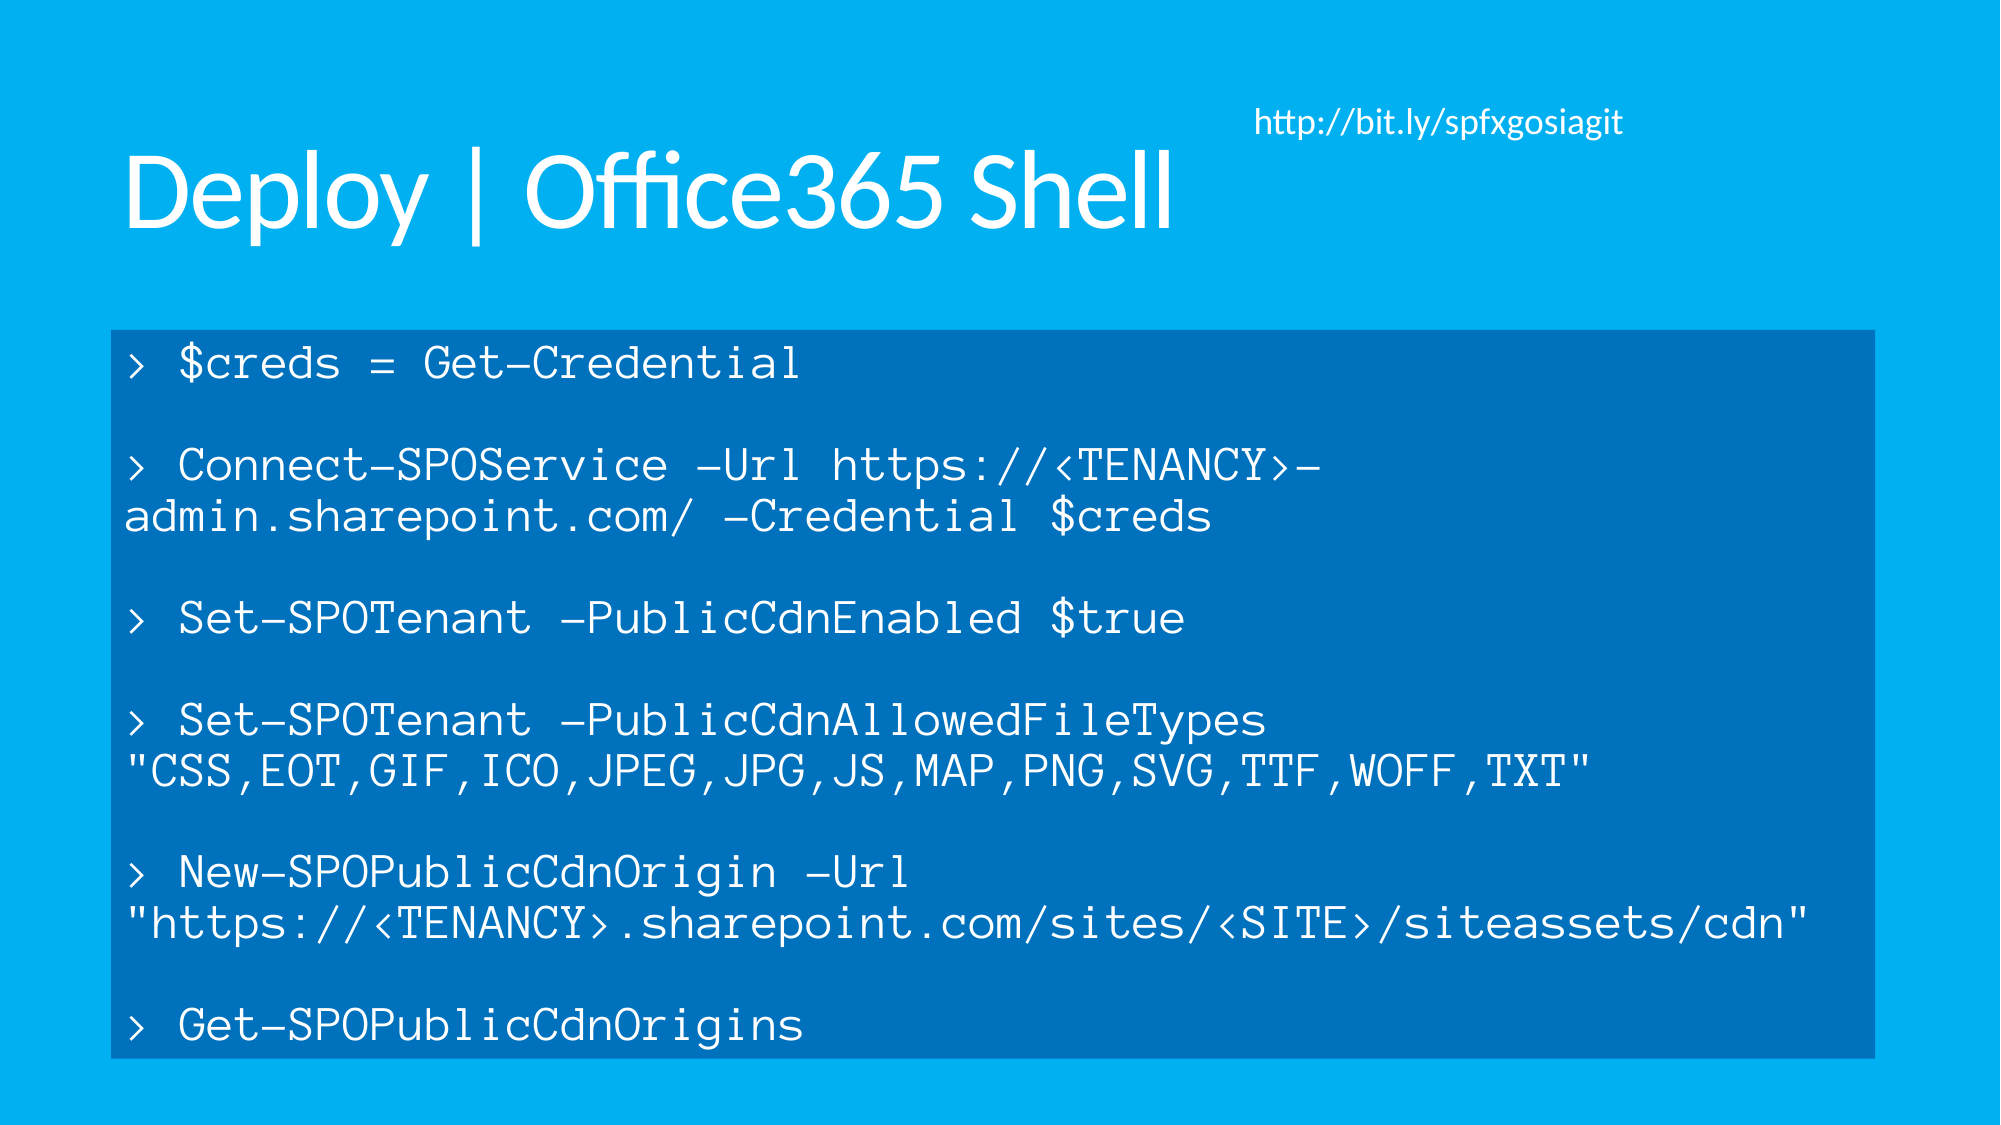

# Deploy | Office365 Shell
http://bit.ly/spfxgosiagit
> $creds = Get-Credential

> Connect-SPOService -Url https://<TENANCY>-admin.sharepoint.com/ -Credential $creds

> Set-SPOTenant -PublicCdnEnabled $true

> Set-SPOTenant -PublicCdnAllowedFileTypes "CSS,EOT,GIF,ICO,JPEG,JPG,JS,MAP,PNG,SVG,TTF,WOFF,TXT"

> New-SPOPublicCdnOrigin -Url "https://<TENANCY>.sharepoint.com/sites/<SITE>/siteassets/cdn"

> Get-SPOPublicCdnOrigins